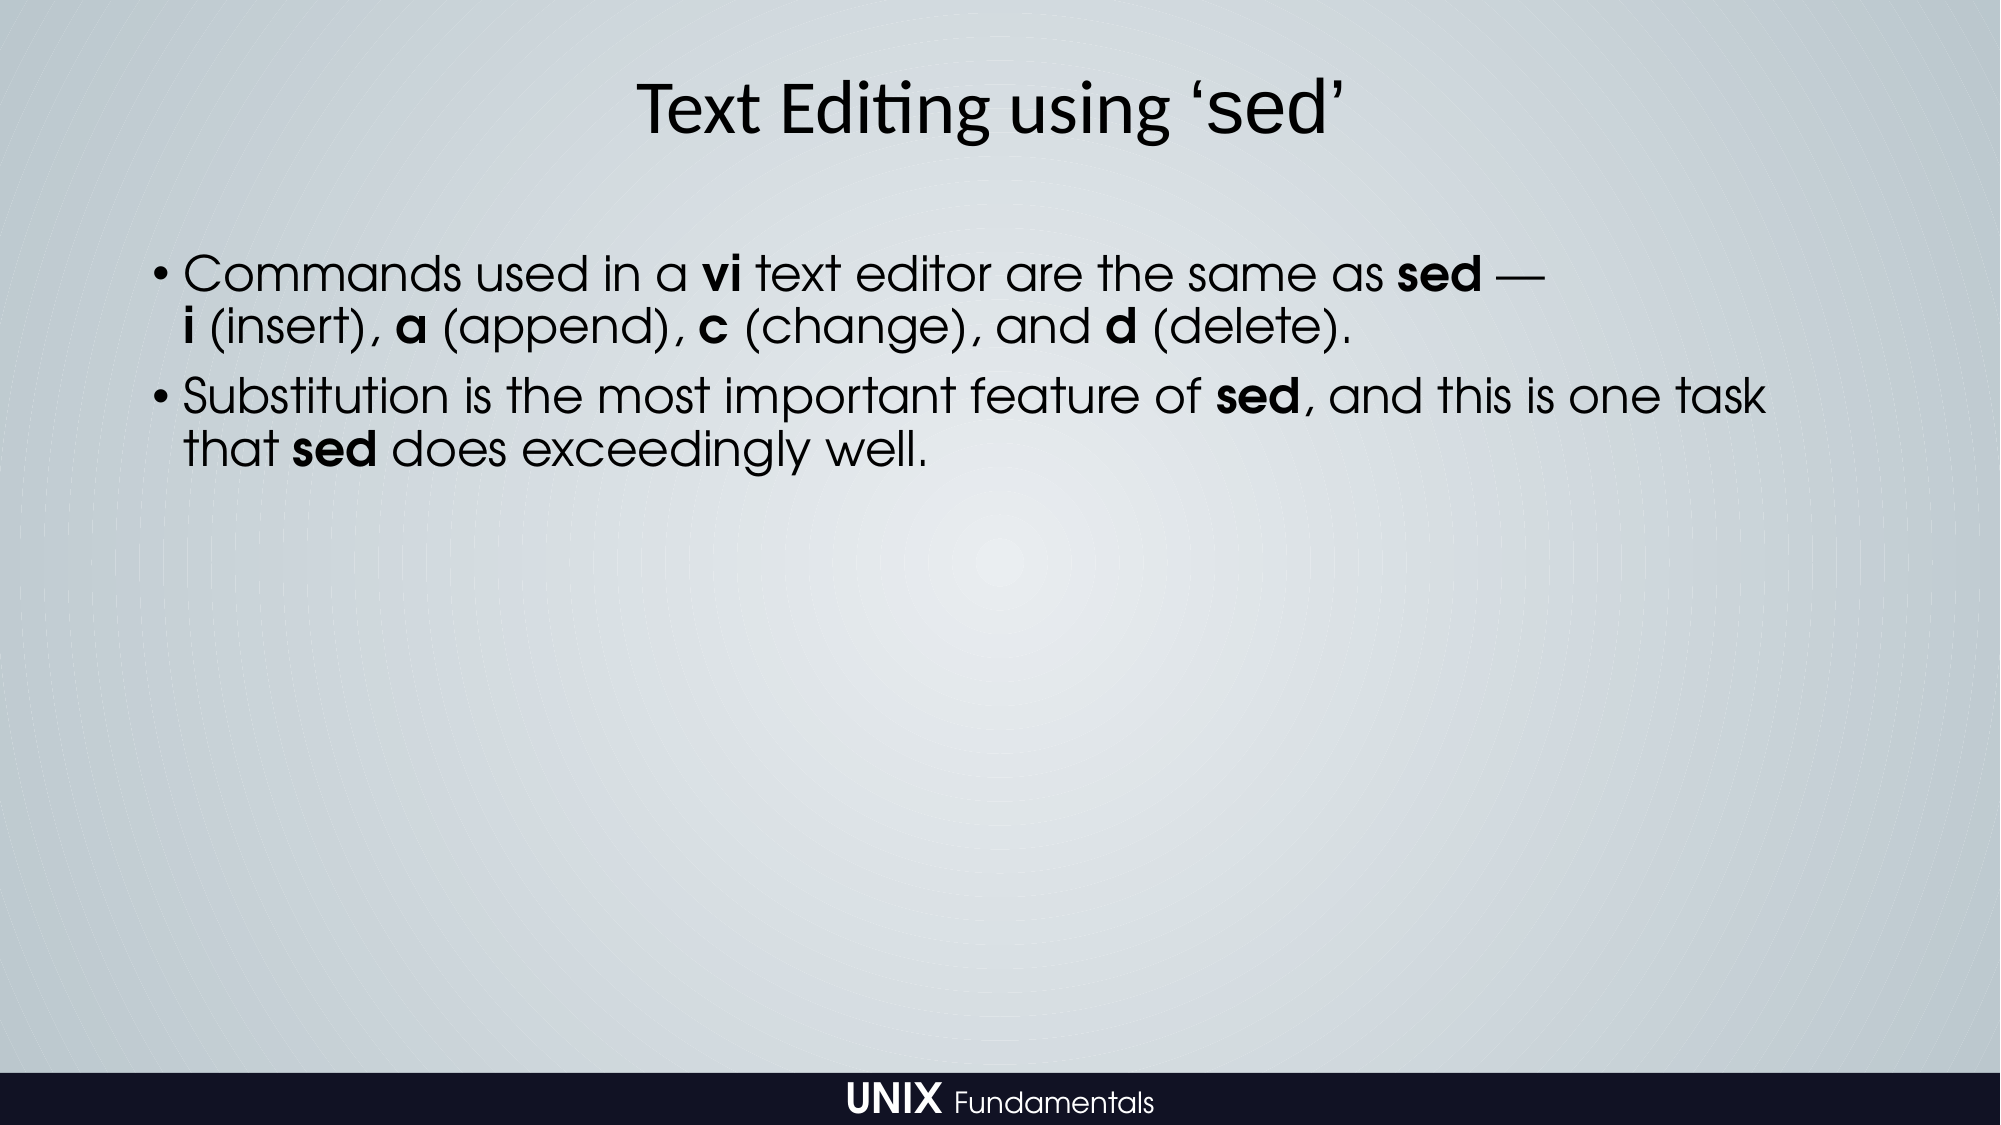

# Text Editing using ‘sed’
Commands used in a vi text editor are the same as sed —
i (insert), a (append), c (change), and d (delete).
Substitution is the most important feature of sed, and this is one task that sed does exceedingly well.